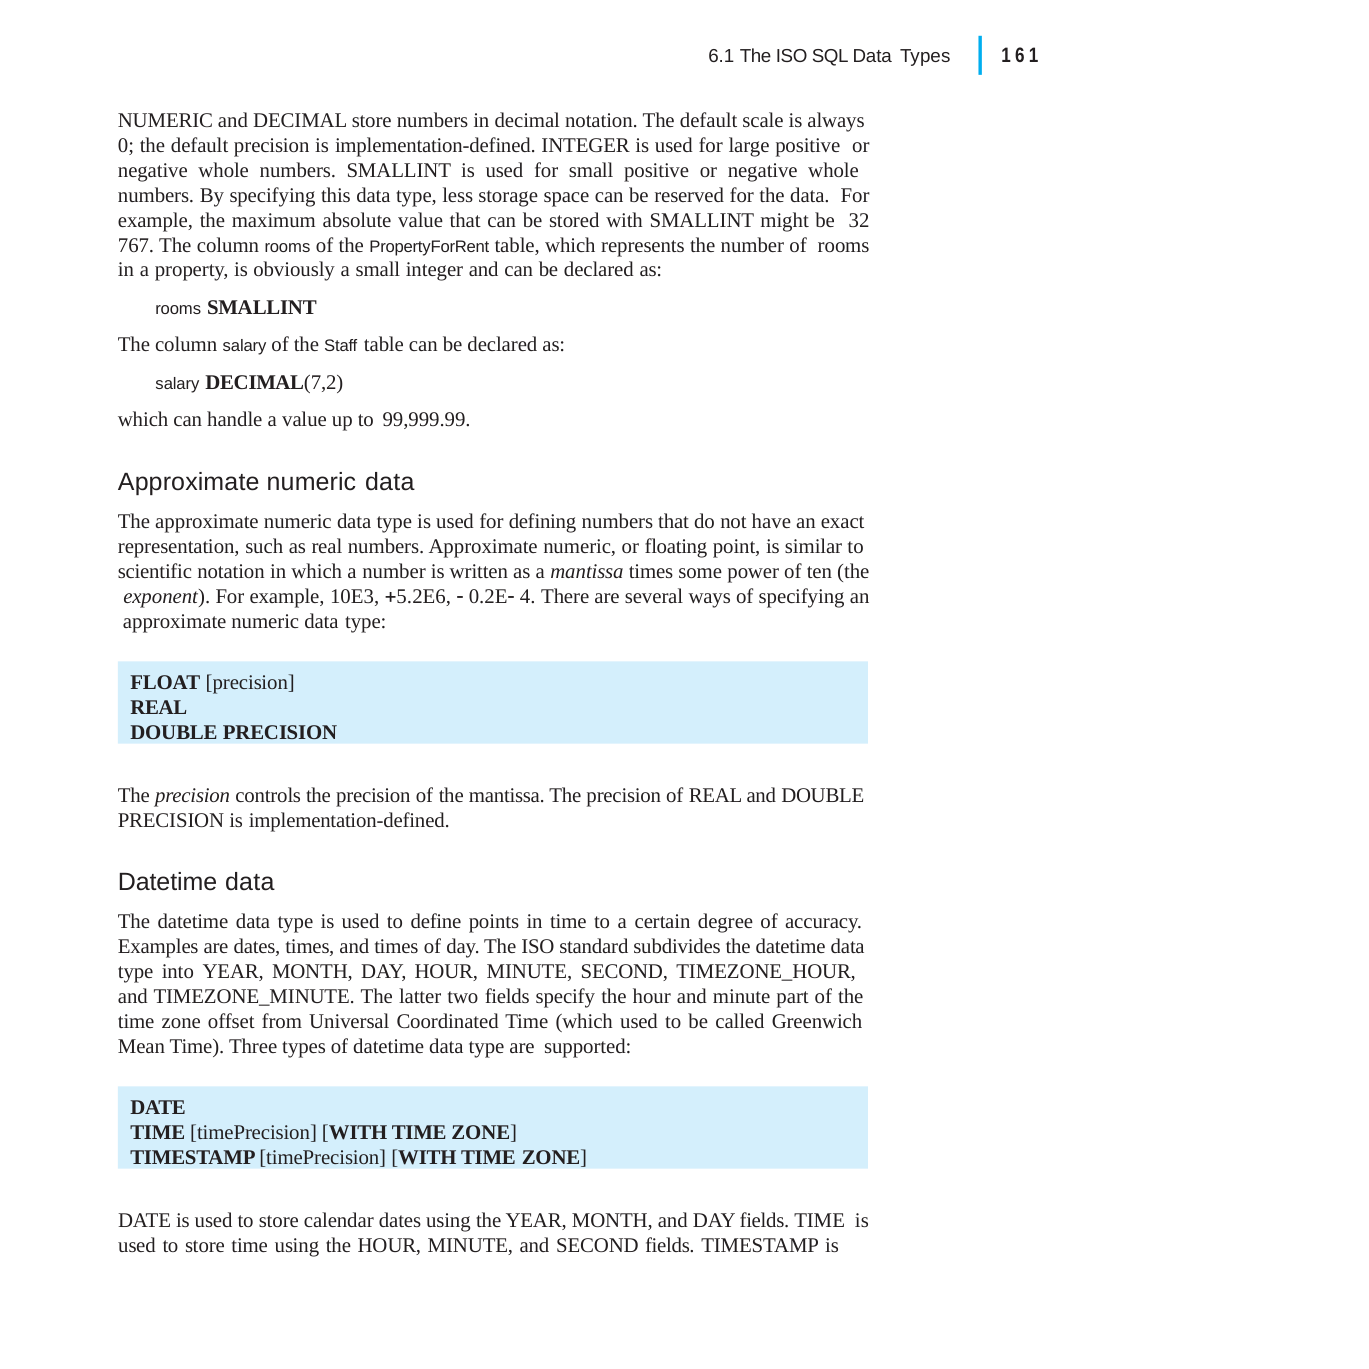

|
161
6.1 The ISO SQL Data Types
NUMERIC and DECIMAL store numbers in decimal notation. The default scale is always  0; the default precision is implementation-defined. INTEGER is used for large positive  or negative whole numbers. SMALLINT is used for small positive or negative whole  numbers. By specifying this data type, less storage space can be reserved for the data.  For example, the maximum absolute value that can be stored with SMALLINT might be  32 767. The column rooms of the PropertyForRent table, which represents the number of  rooms in a property, is obviously a small integer and can be declared as:
rooms SMALLINT
The column salary of the Staff table can be declared as:
salary DECIMAL(7,2)
which can handle a value up to 99,999.99.

Approximate numeric data
The approximate numeric data type is used for defining numbers that do not have an exact  representation, such as real numbers. Approximate numeric, or floating point, is similar to  scientific notation in which a number is written as a mantissa times some power of ten (the  exponent). For example, 10E3, +5.2E6, − 0.2E− 4. There are several ways of specifying an  approximate numeric data type:
FLOAT [precision]
REAL
DOUBLE PRECISION
The precision controls the precision of the mantissa. The precision of REAL and DOUBLE  PRECISION is implementation-defined.

Datetime data
The datetime data type is used to define points in time to a certain degree of accuracy.  Examples are dates, times, and times of day. The ISO standard subdivides the datetime data  type into YEAR, MONTH, DAY, HOUR, MINUTE, SECOND, TIMEZONE_HOUR,
and TIMEZONE_MINUTE. The latter two fields specify the hour and minute part of the  time zone offset from Universal Coordinated Time (which used to be called Greenwich  Mean Time). Three types of datetime data type are supported:
DATE
TIME [timePrecision] [WITH TIME ZONE]  TIMESTAMP [timePrecision] [WITH TIME ZONE]
DATE is used to store calendar dates using the YEAR, MONTH, and DAY fields. TIME  is used to store time using the HOUR, MINUTE, and SECOND fields. TIMESTAMP is